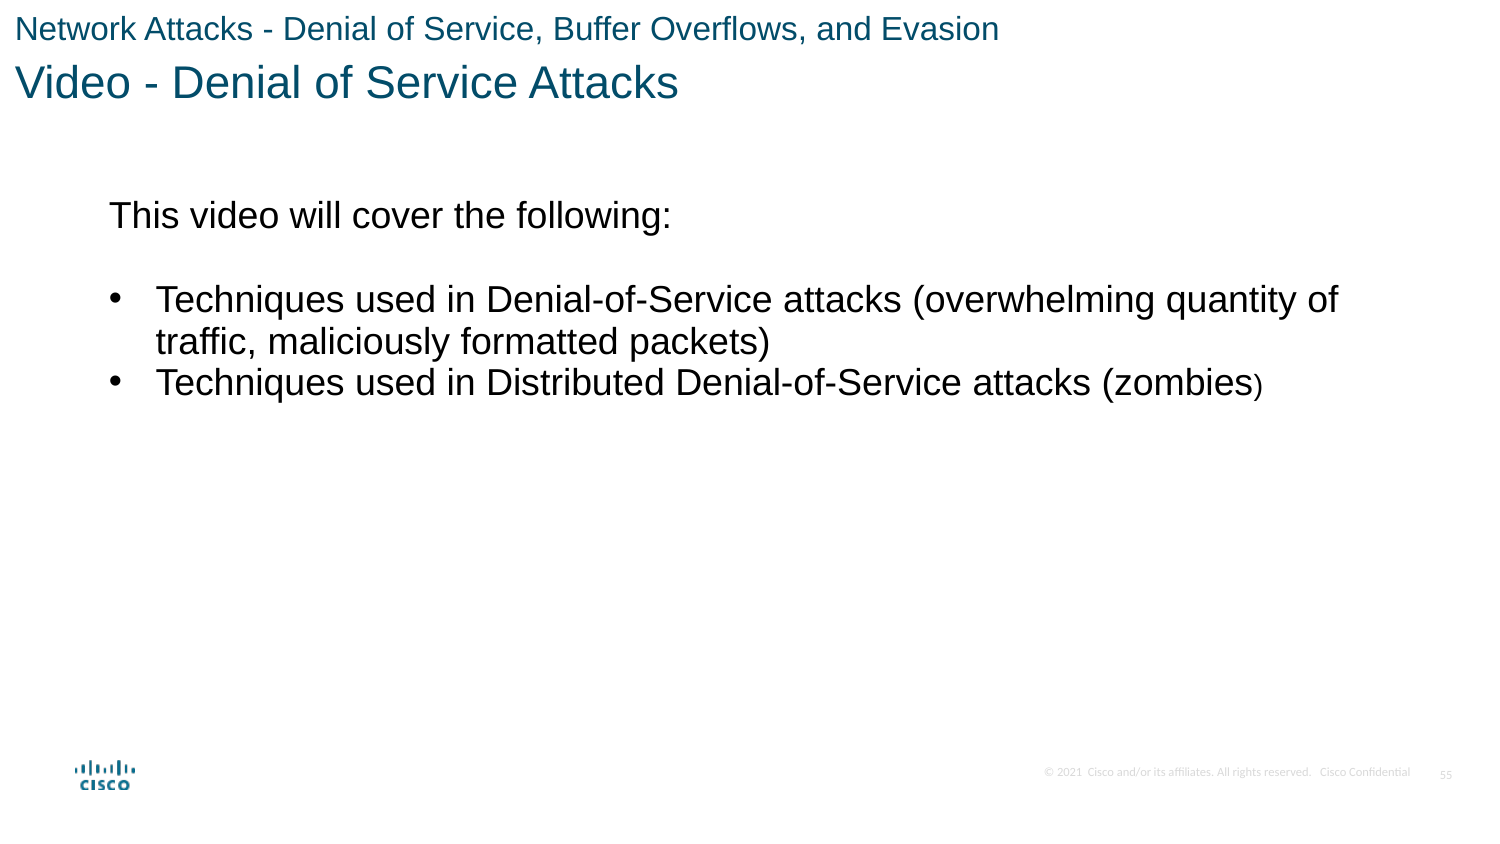

# Network Attacks - Denial of Service, Buffer Overflows, and Evasion
Video - Denial of Service Attacks
This video will cover the following:

Techniques used in Denial-of-Service attacks (overwhelming quantity of traffic, maliciously formatted packets)
Techniques used in Distributed Denial-of-Service attacks (zombies)
55